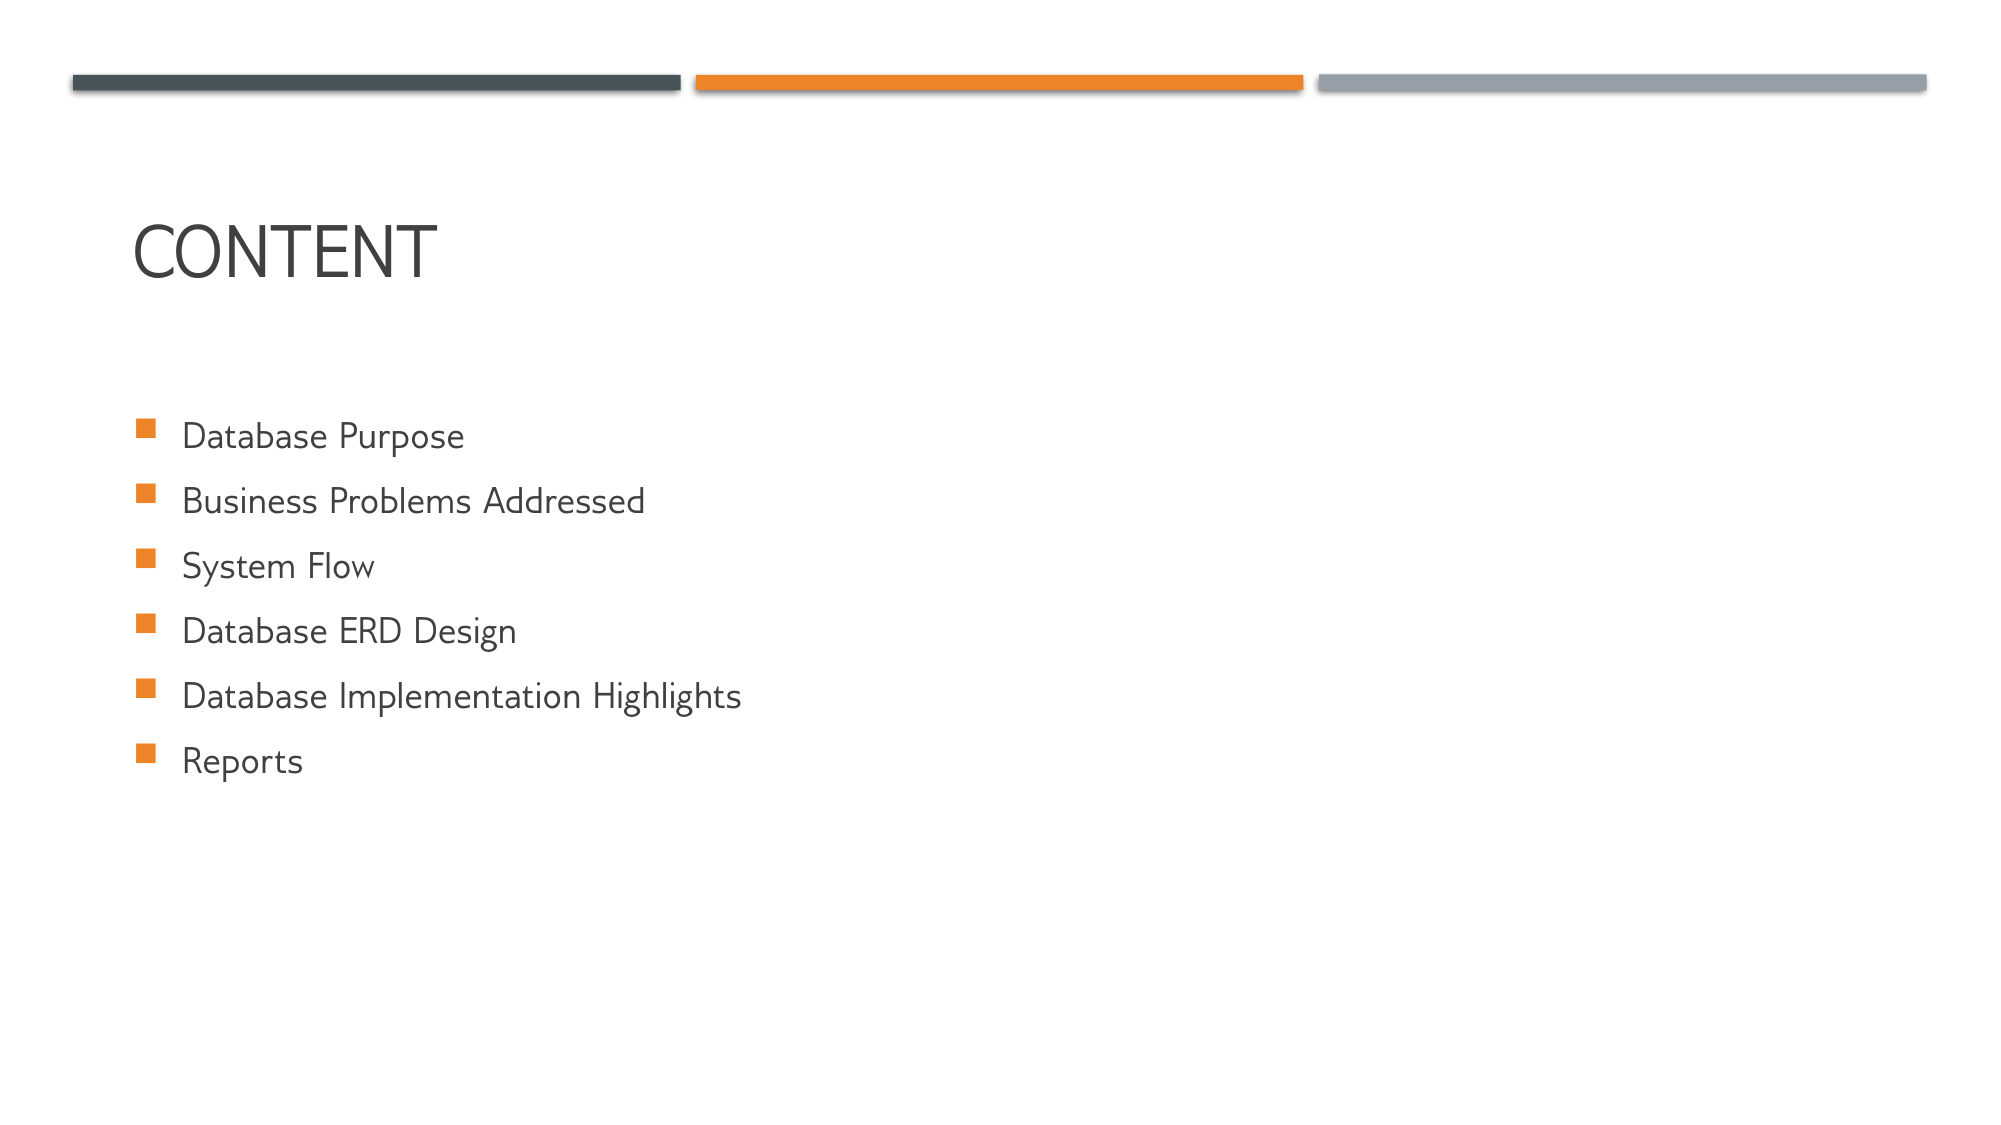

# content
Database Purpose
Business Problems Addressed
System Flow
Database ERD Design
Database Implementation Highlights
Reports